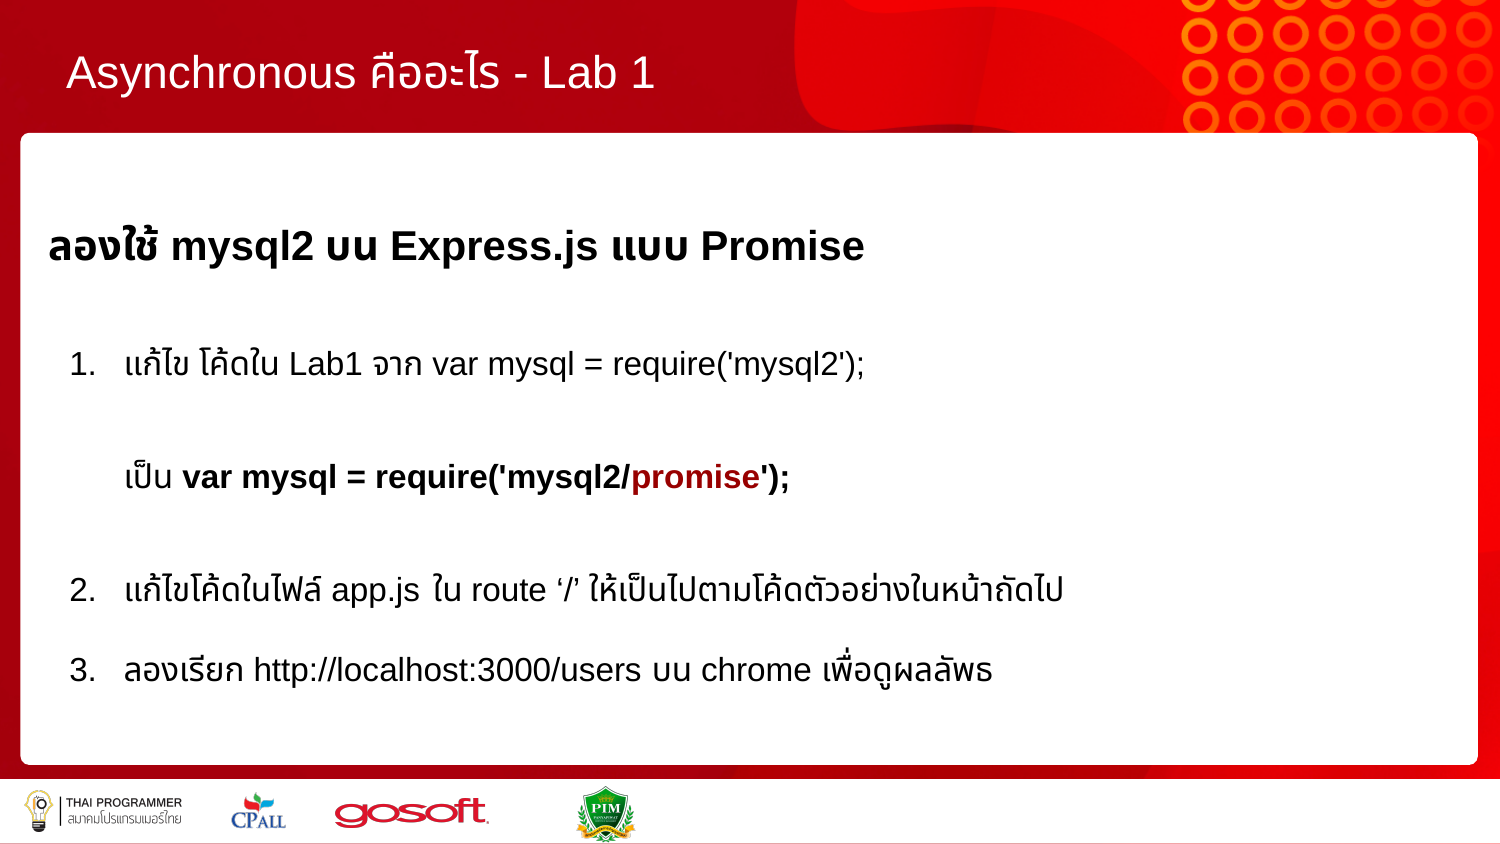

# Asynchronous คืออะไร - Lab 1
ลองใช้ mysql2 บน Express.js แบบ Promise
แก้ไข โค้ดใน Lab1 จาก var mysql = require('mysql2');
เป็น var mysql = require('mysql2/promise');
แก้ไขโค้ดในไฟล์ app.js	 ใน route ‘/’ ให้เป็นไปตามโค้ดตัวอย่างในหน้าถัดไป
ลองเรียก http://localhost:3000/users บน chrome เพื่อดูผลลัพธ